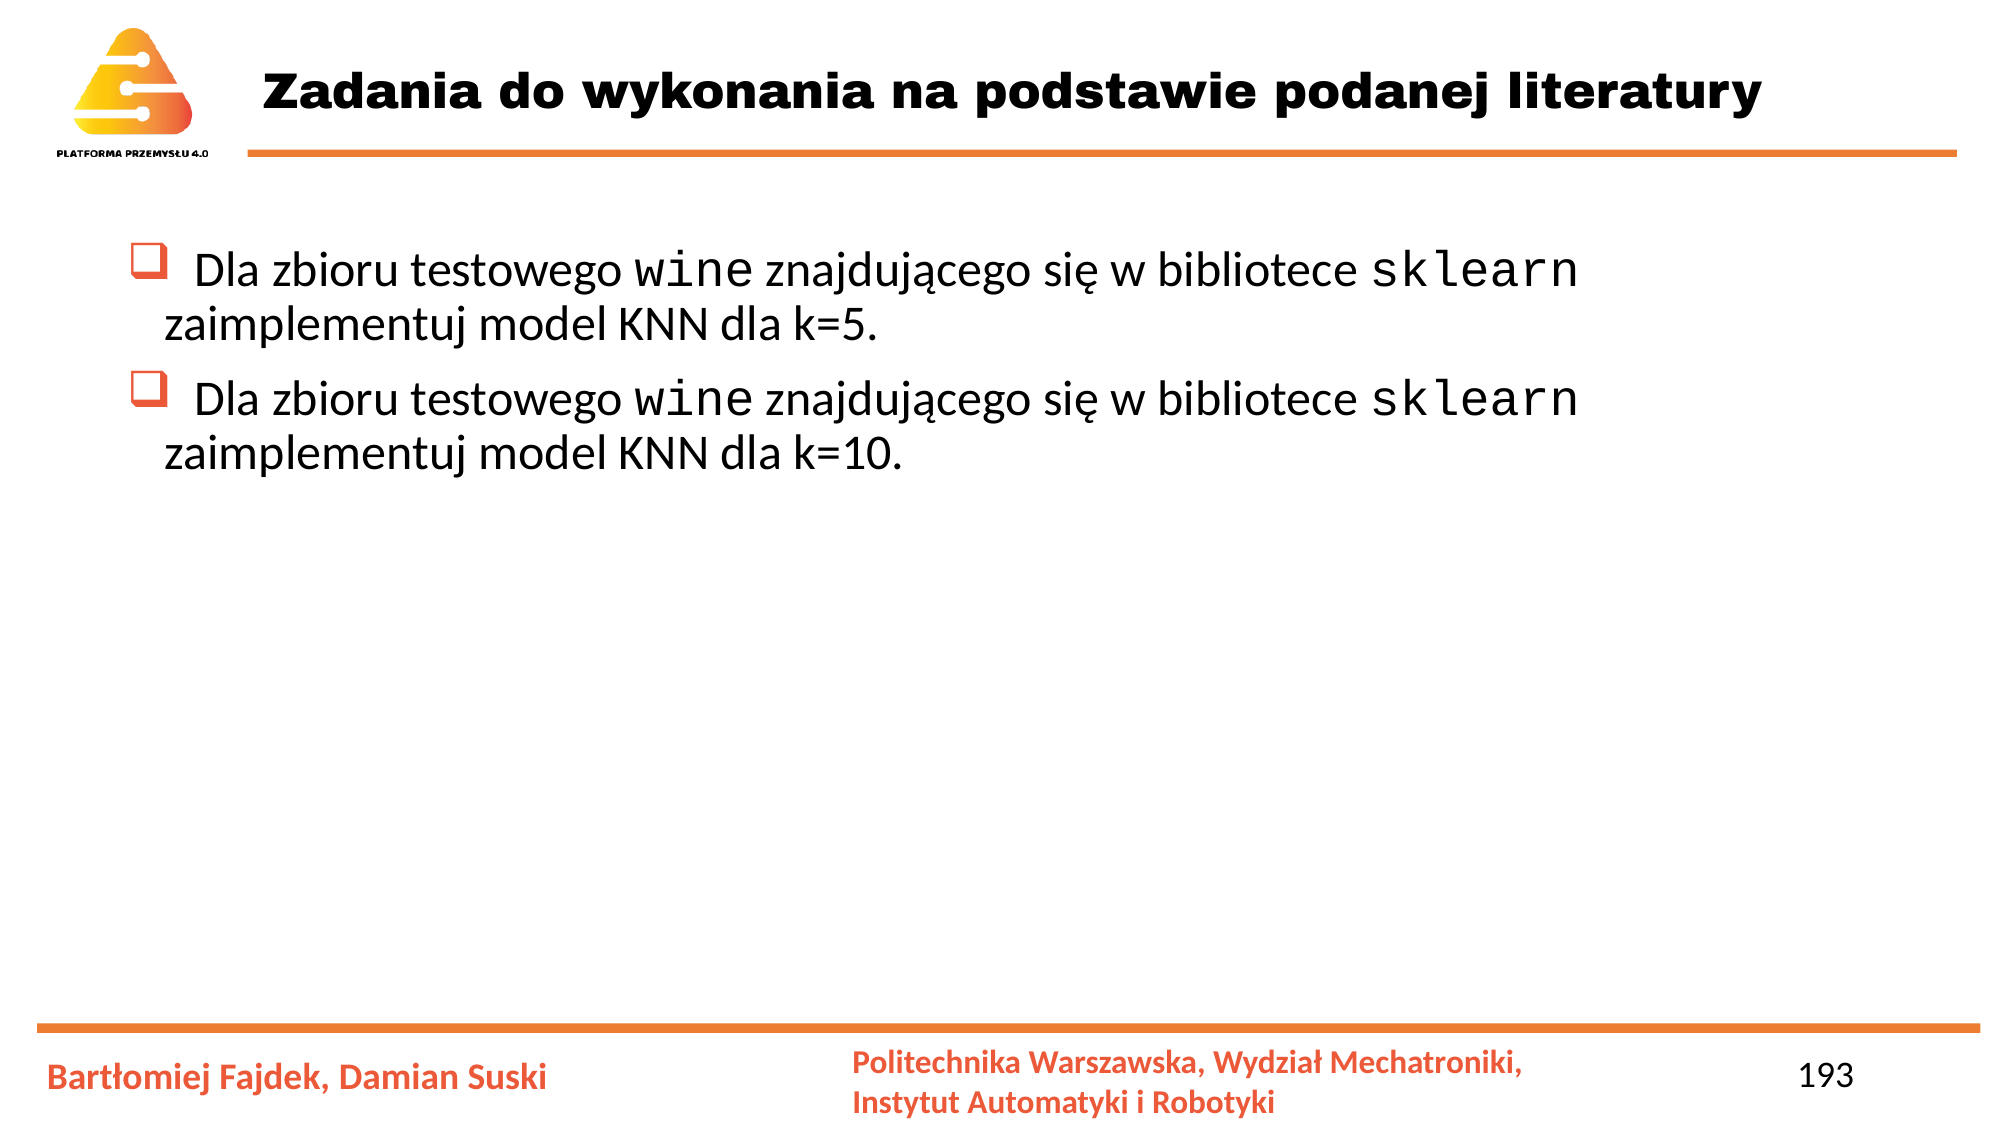

# Zadania do wykonania na podstawie podanej literatury
  Dla zbioru testowego wine znajdującego się w bibliotece sklearn zaimplementuj model KNN dla k=5.
  Dla zbioru testowego wine znajdującego się w bibliotece sklearn zaimplementuj model KNN dla k=10.

193